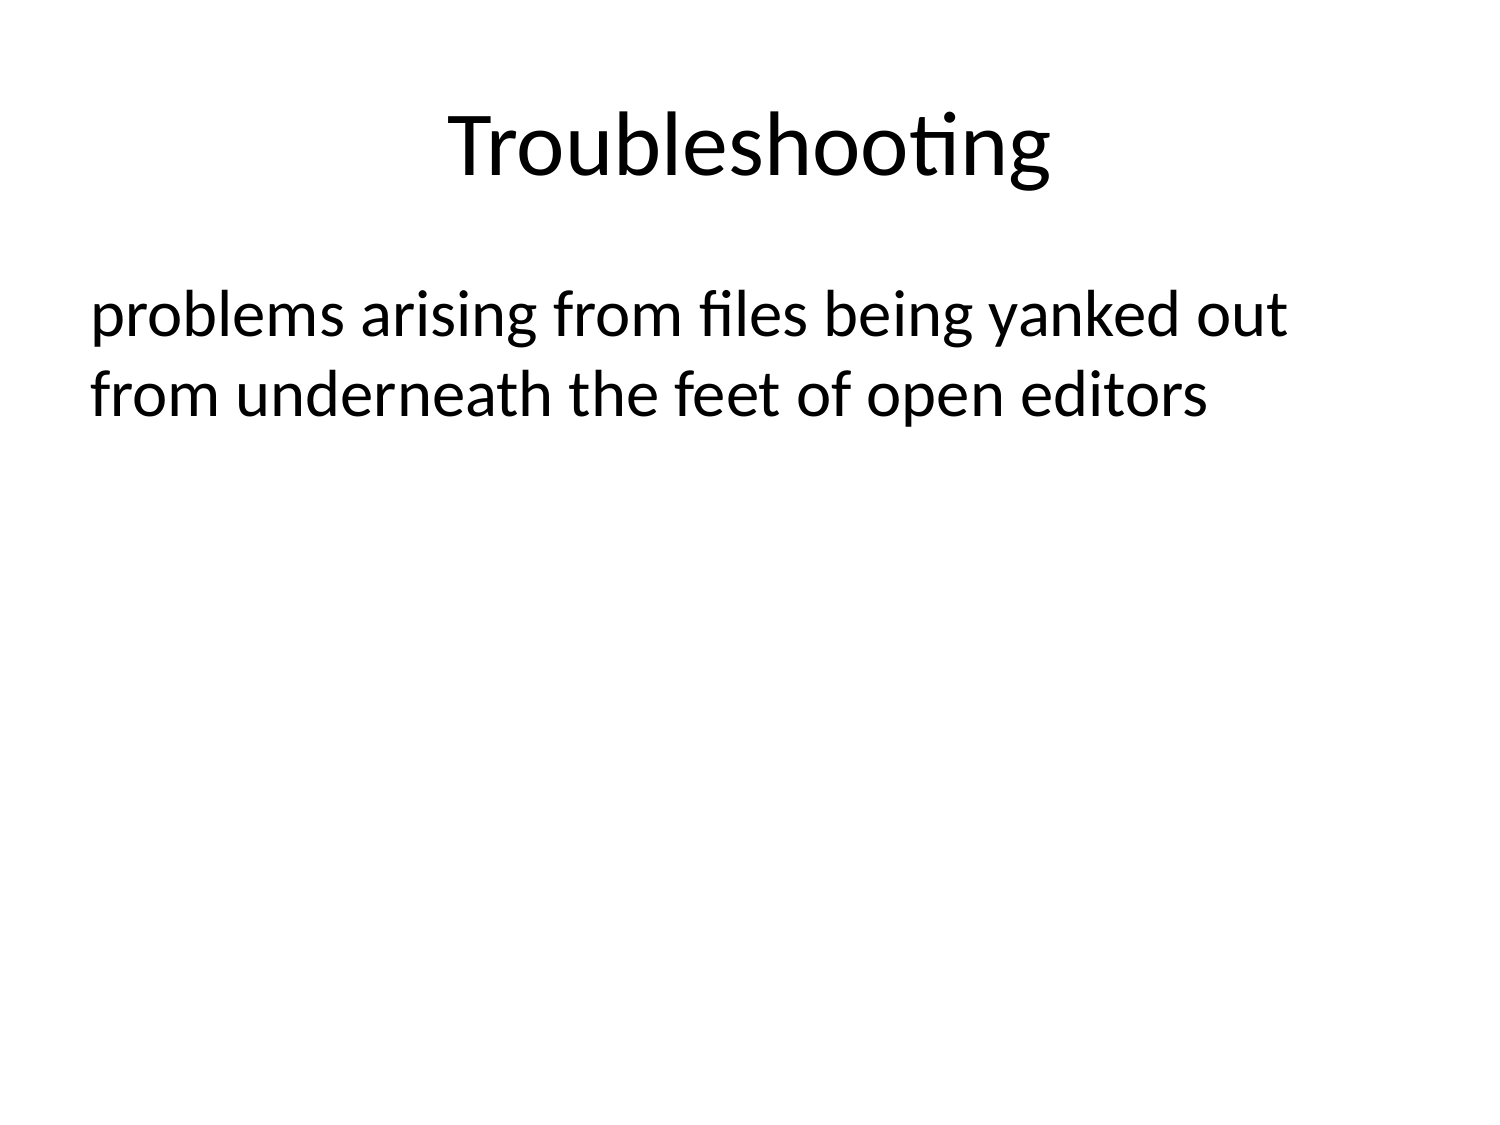

# Troubleshooting
problems arising from files being yanked out from underneath the feet of open editors